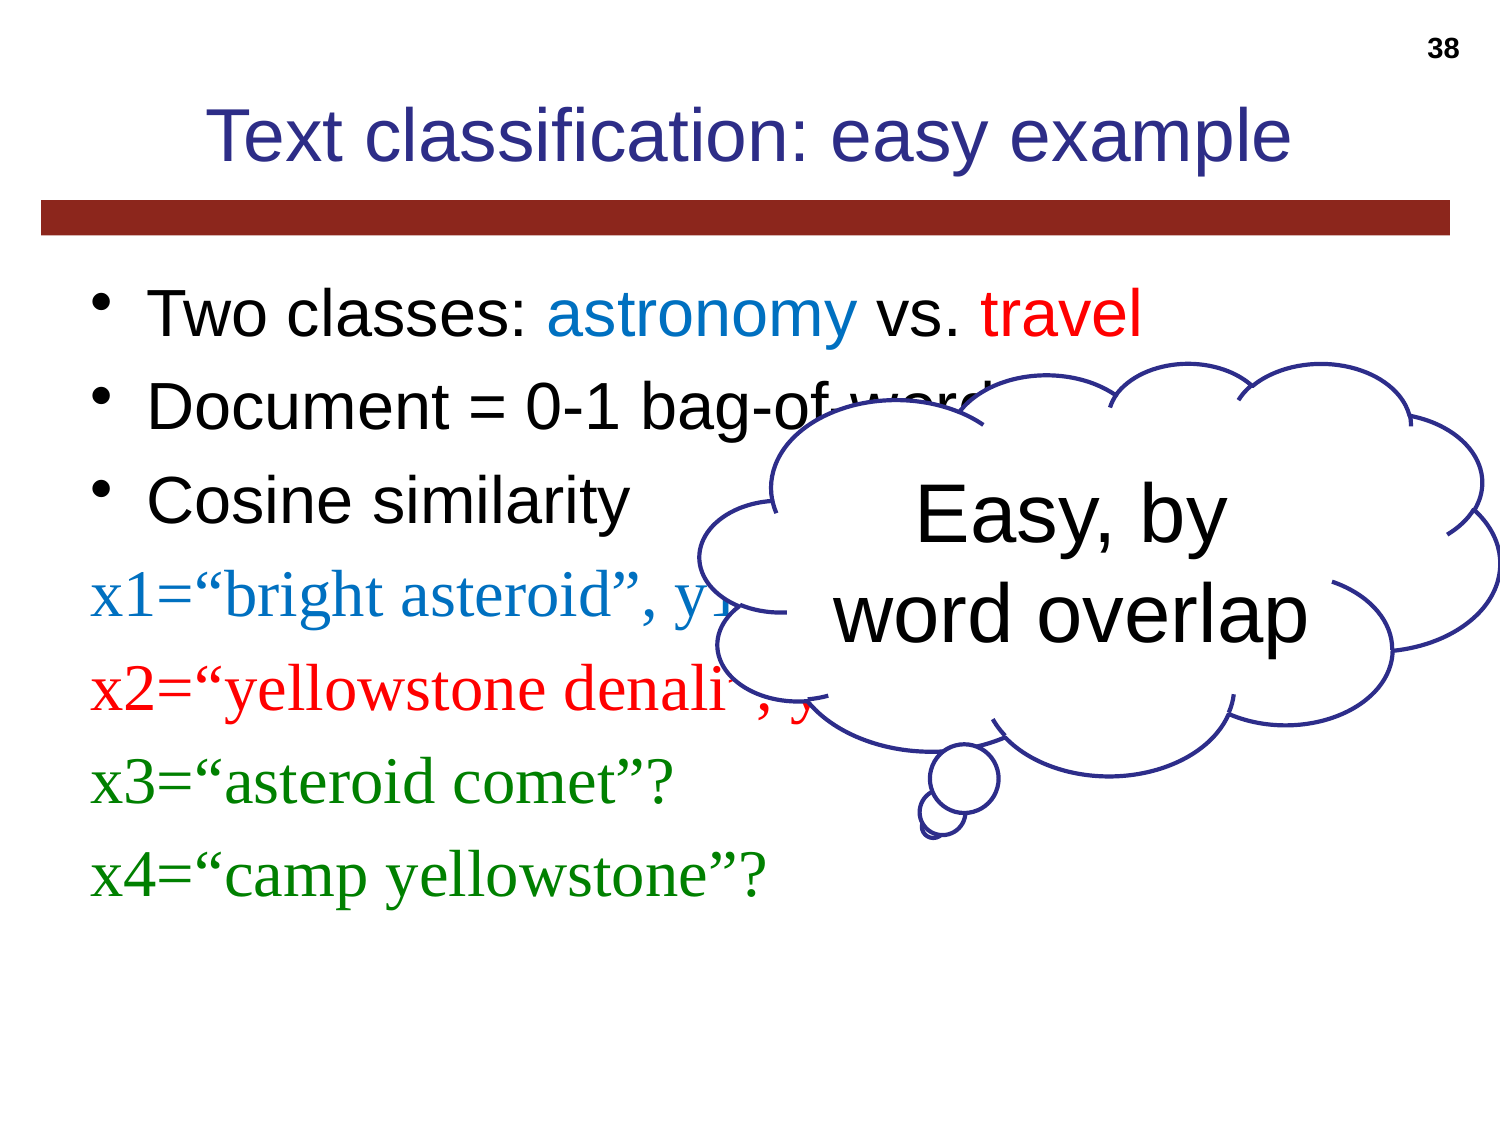

38
# Text classification: easy example
Two classes: astronomy vs. travel
Document = 0-1 bag-of-word vector
Cosine similarity
x1=“bright asteroid”, y1=astronomy
x2=“yellowstone denali”, y2=travel
x3=“asteroid comet”?
x4=“camp yellowstone”?
Easy, by word overlap